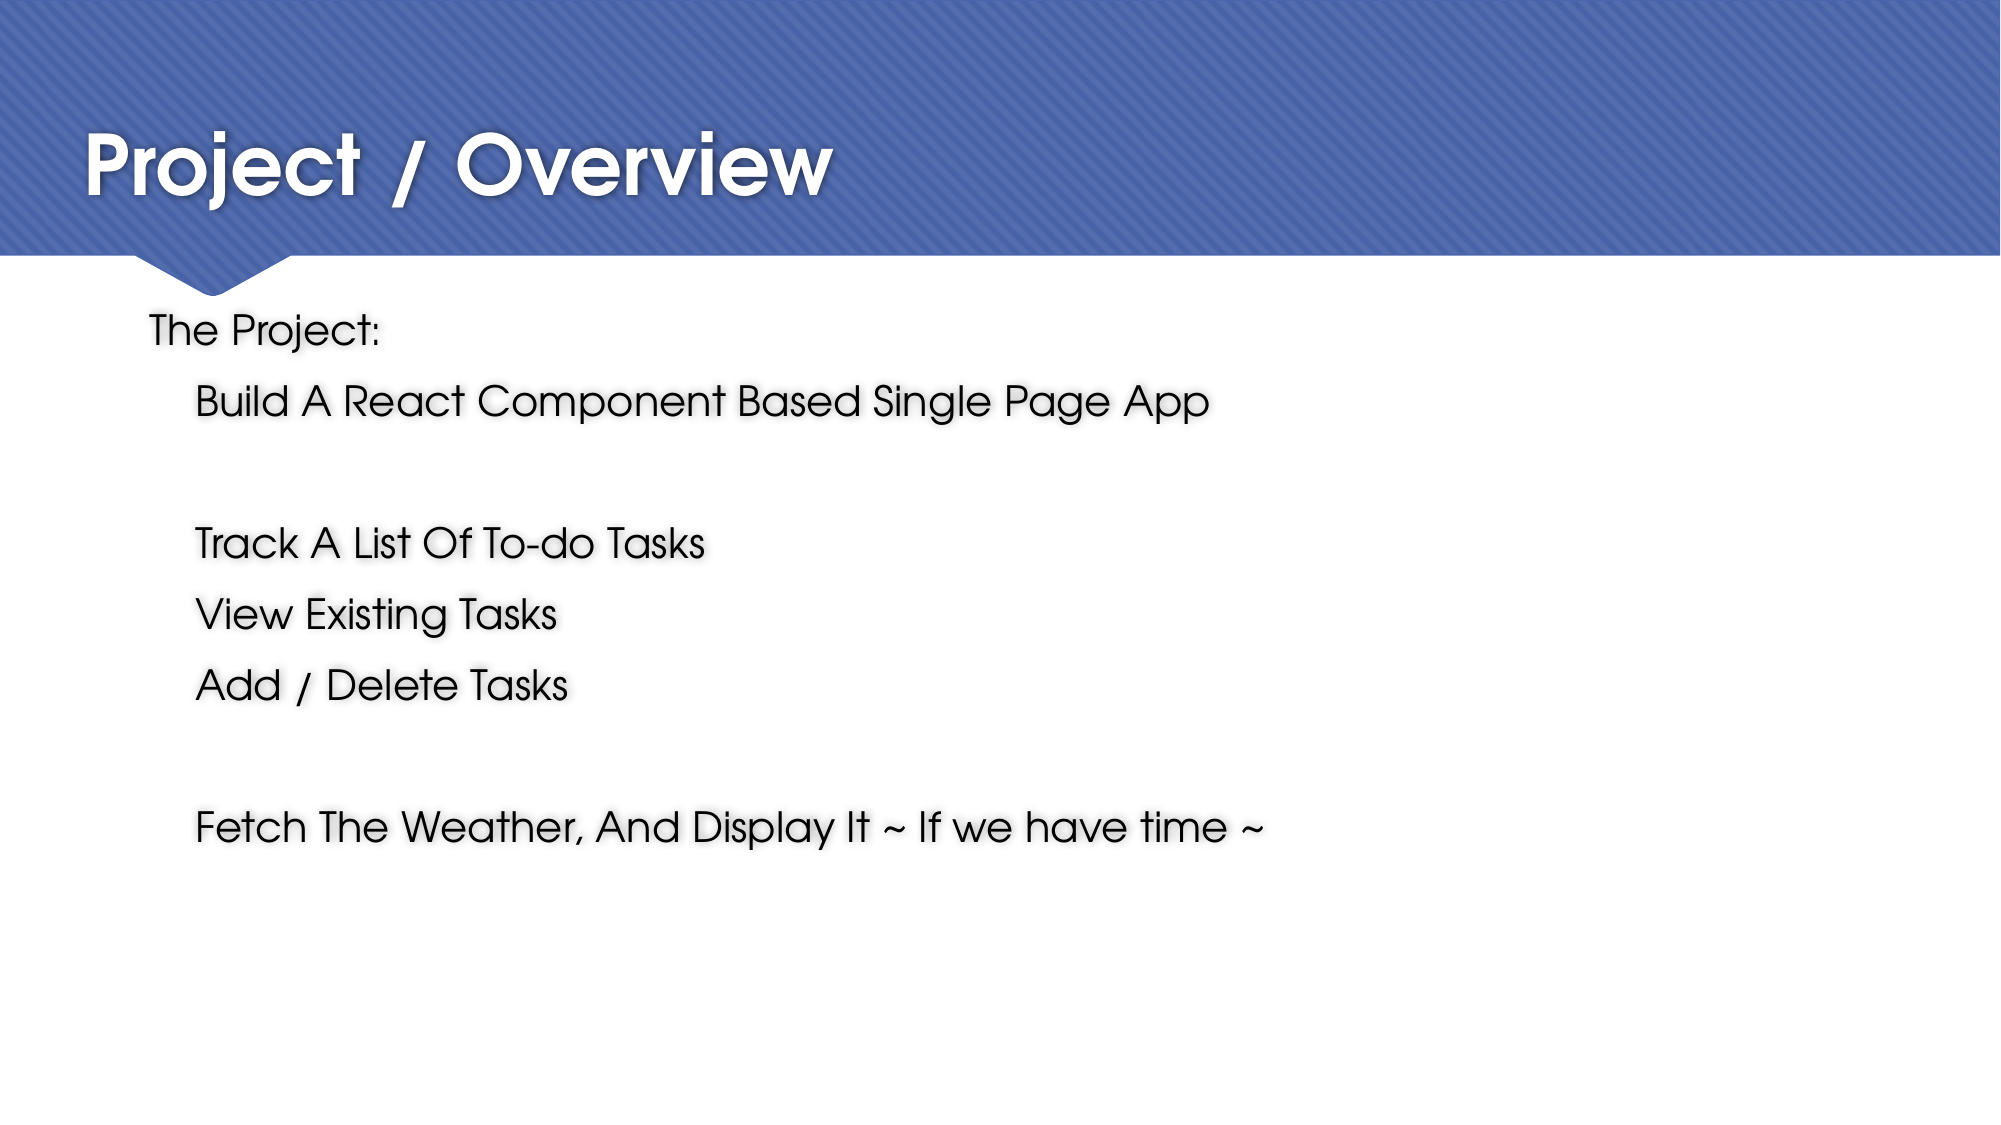

# Project / Overview
The Project:
    Build A React Component Based Single Page App

    Track A List Of To-do Tasks
    View Existing Tasks
    Add / Delete Tasks

    Fetch The Weather, And Display It ~ If we have time ~